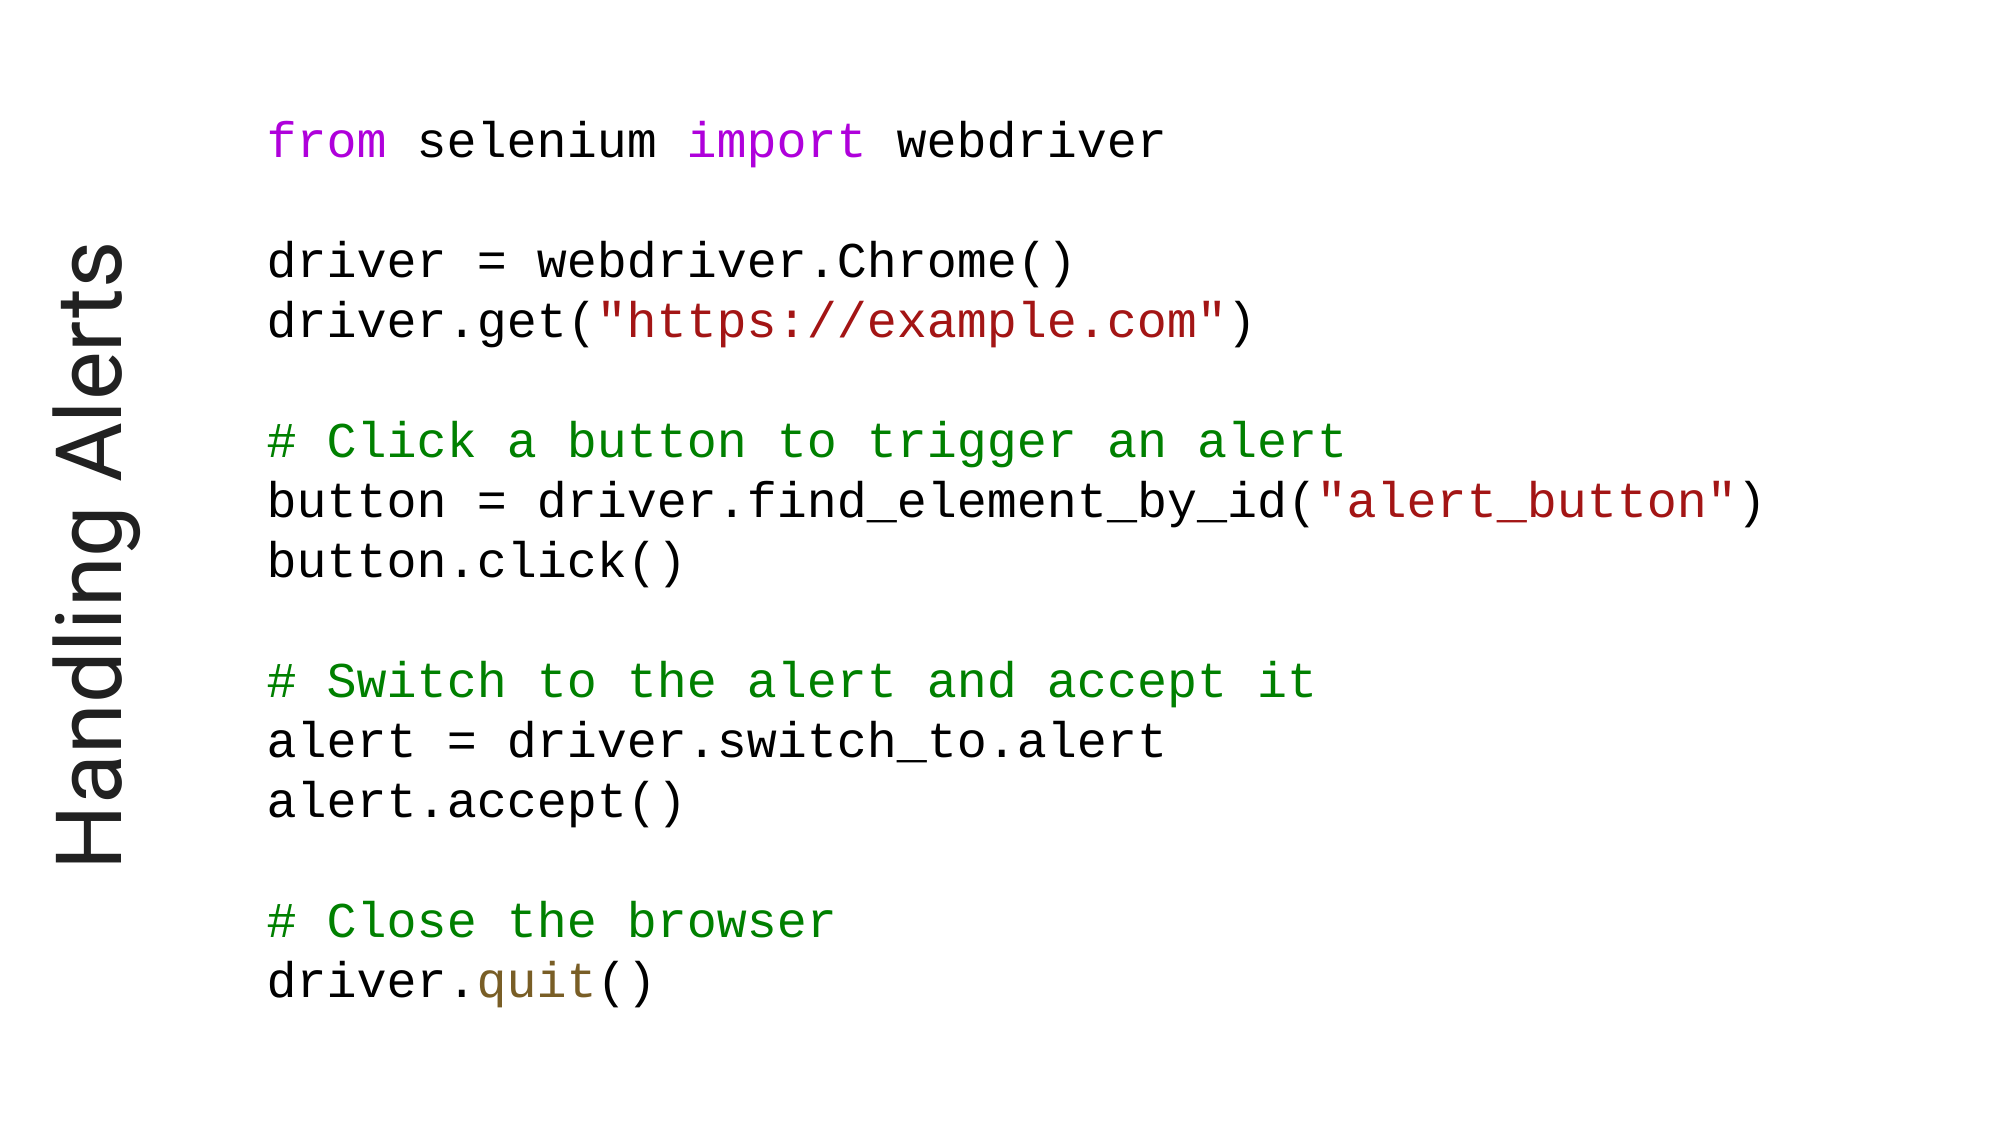

from selenium import webdriver
driver = webdriver.Chrome()
driver.get("https://example.com")
# Click a button to trigger an alert
button = driver.find_element_by_id("alert_button")
button.click()
# Switch to the alert and accept it
alert = driver.switch_to.alert
alert.accept()
# Close the browser
driver.quit()
# Handling Alerts